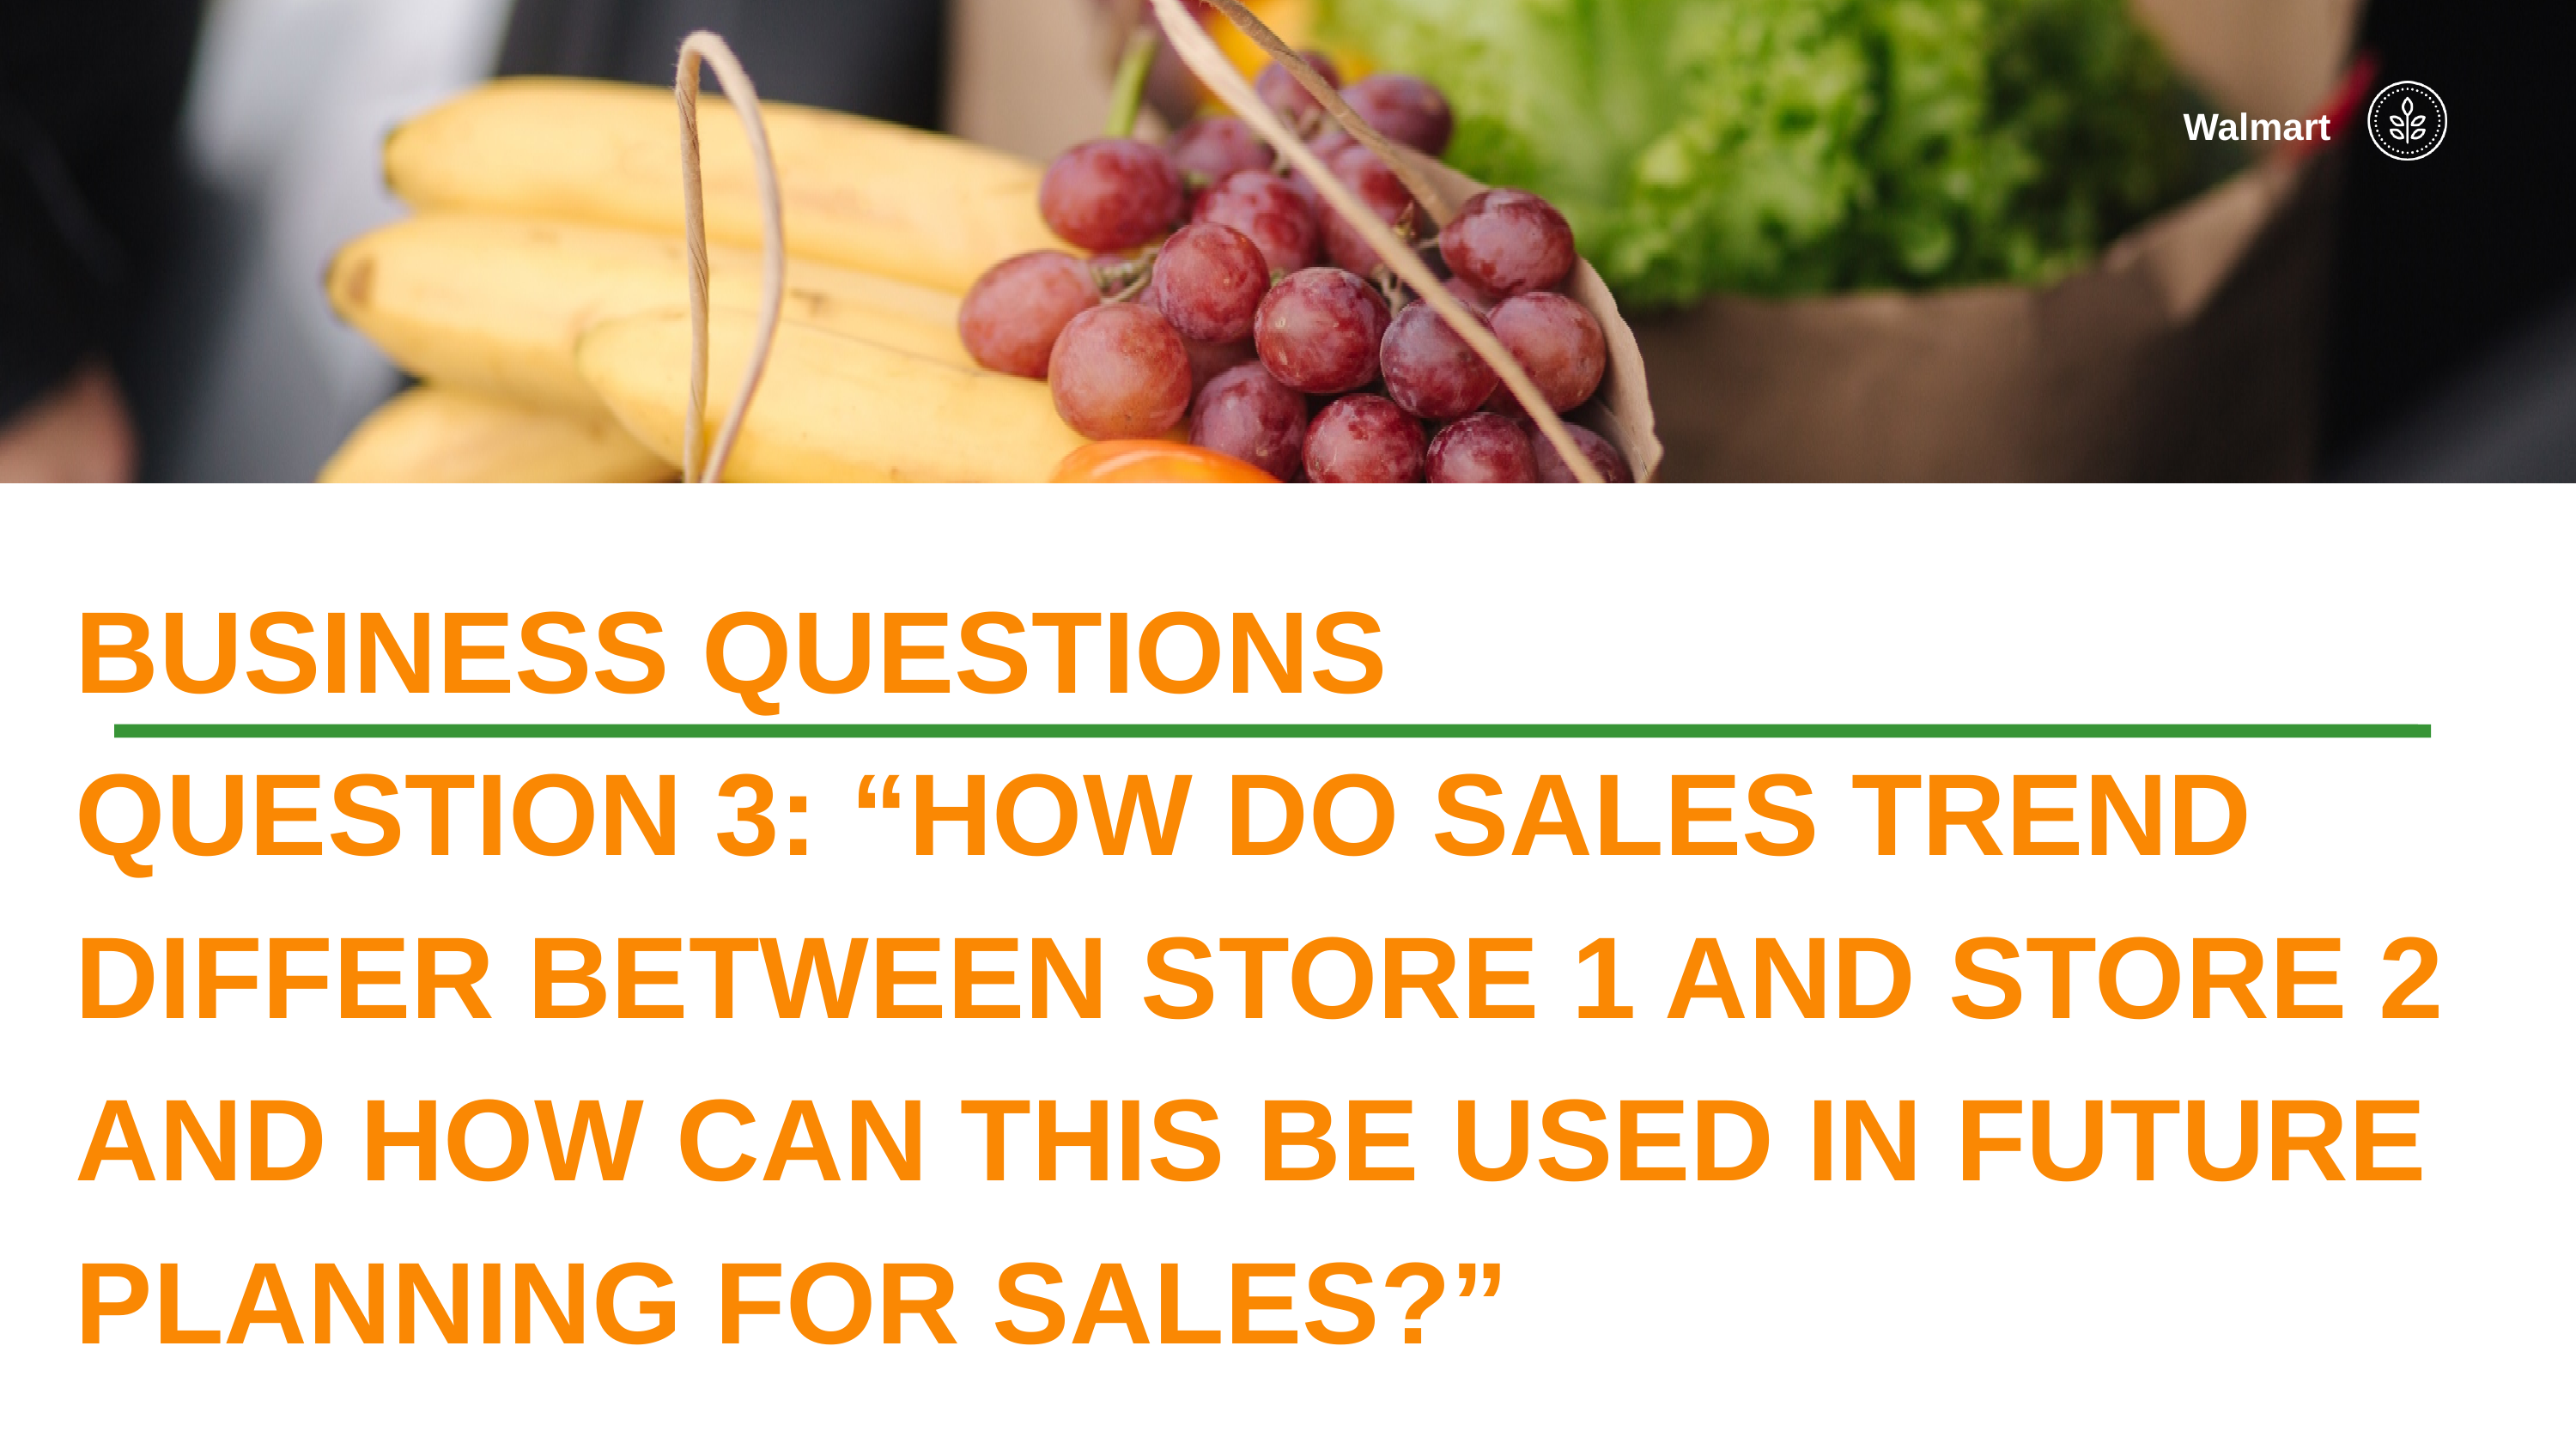

Walmart
BUSINESS QUESTIONS
QUESTION 3: “HOW DO SALES TREND DIFFER BETWEEN STORE 1 AND STORE 2 AND HOW CAN THIS BE USED IN FUTURE PLANNING FOR SALES?”